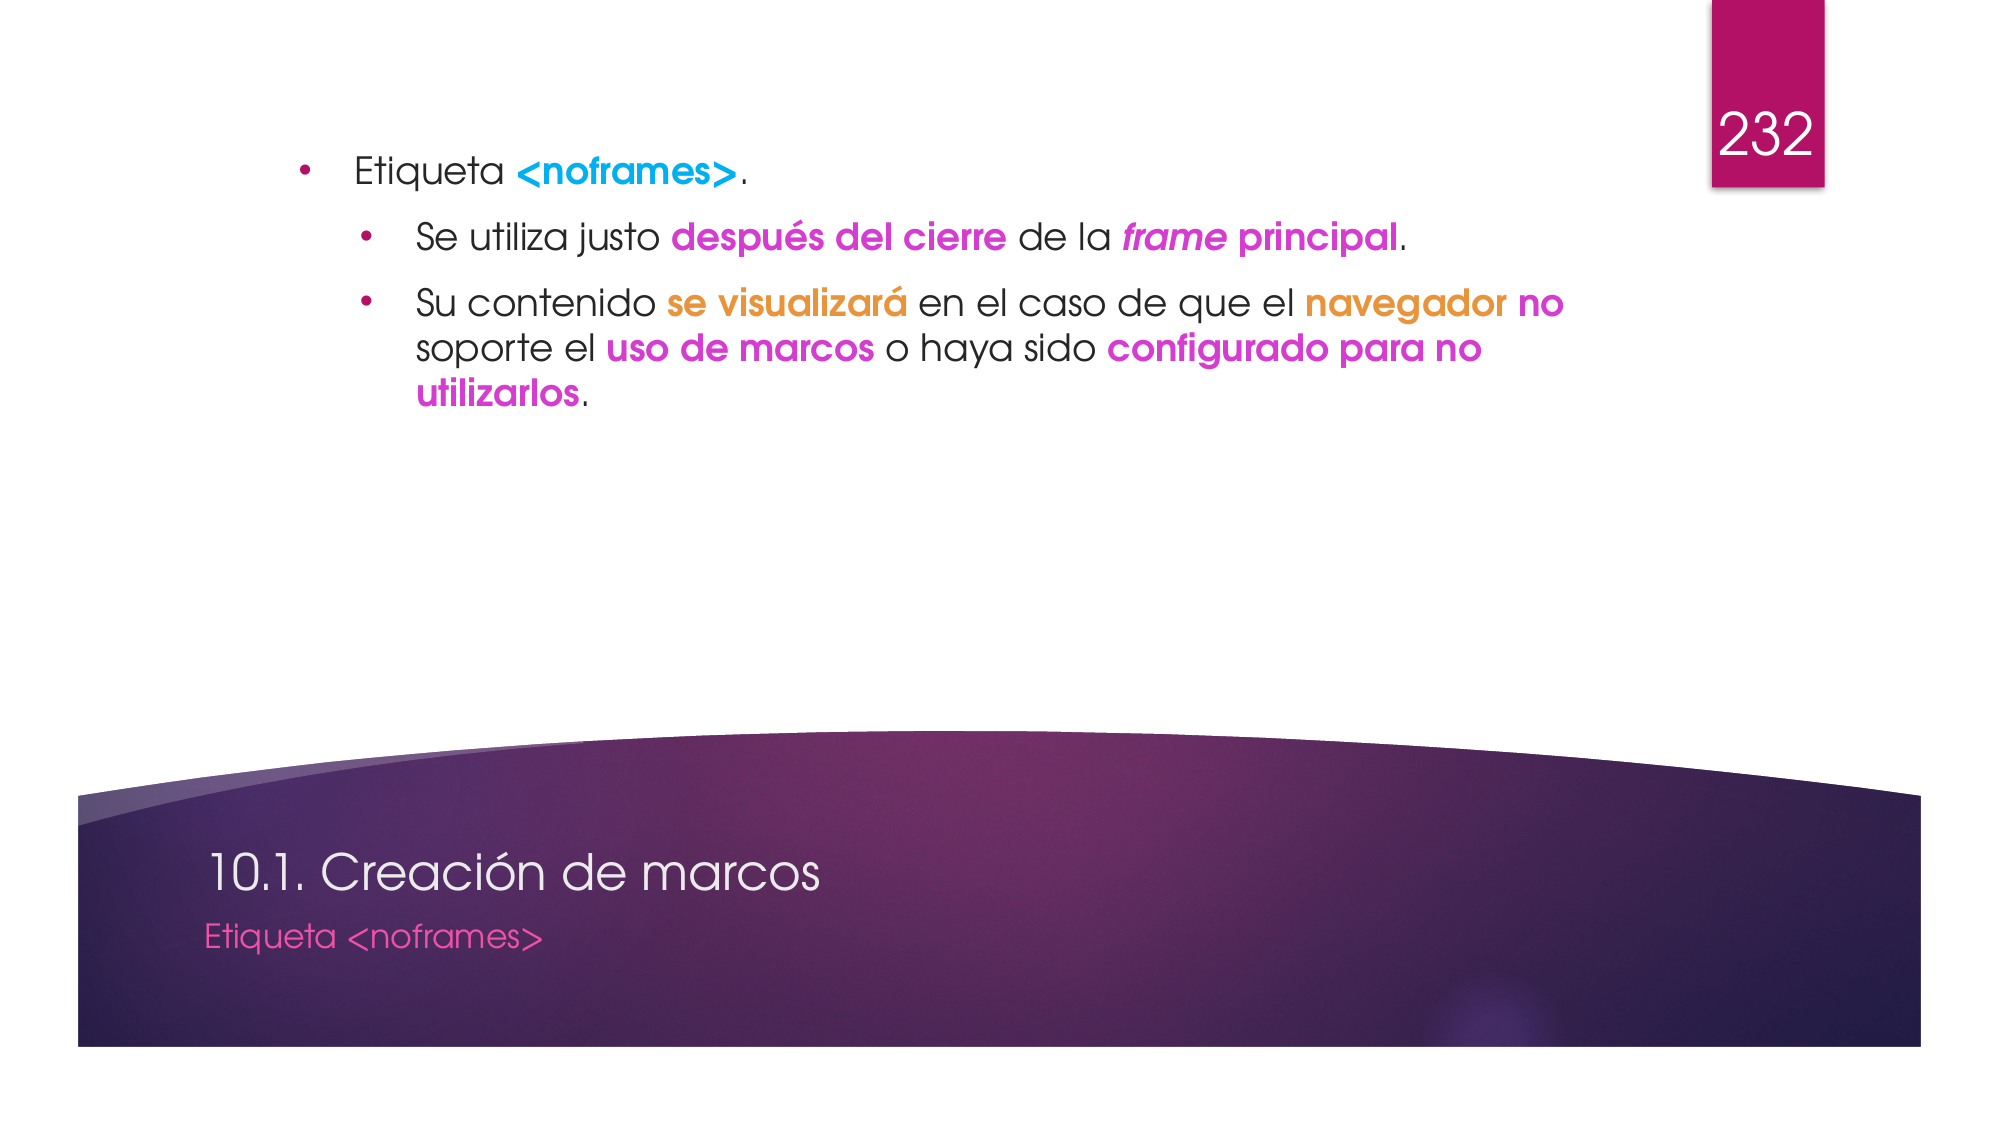

232
Etiqueta <noframes>.
Se utiliza justo después del cierre de la frame principal.
Su contenido se visualizará en el caso de que el navegador no soporte el uso de marcos o haya sido configurado para no utilizarlos.
# 10.1. Creación de marcos
Etiqueta <noframes>